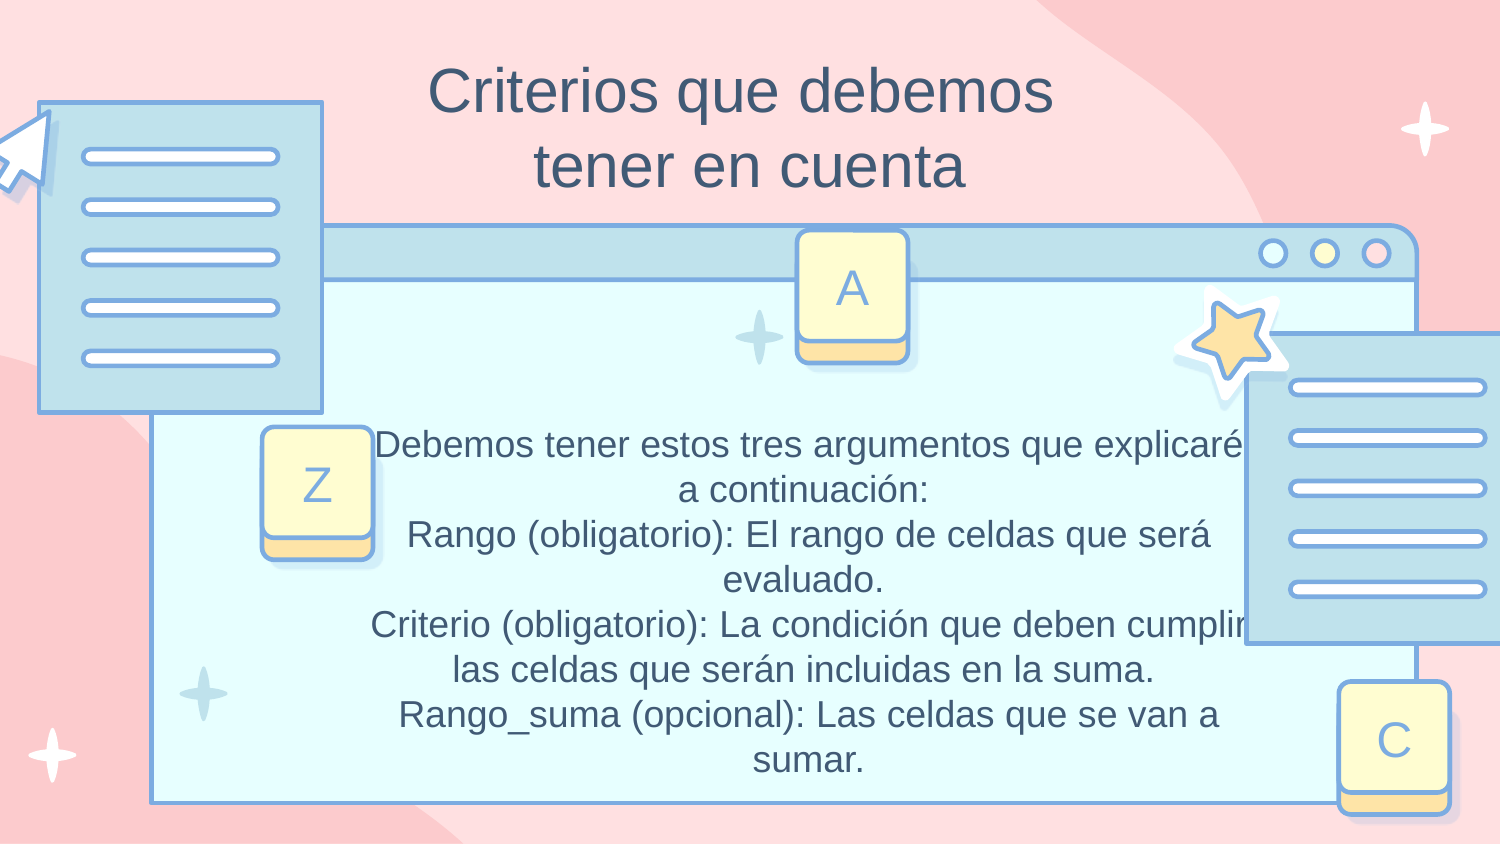

# Criterios que debemos tener en cuenta

A

Debemos tener estos tres argumentos que explicaré a continuación:
Rango (obligatorio): El rango de celdas que será evaluado.
Criterio (obligatorio): La condición que deben cumplir las celdas que serán incluidas en la suma.
Rango_suma (opcional): Las celdas que se van a sumar.
Z

C